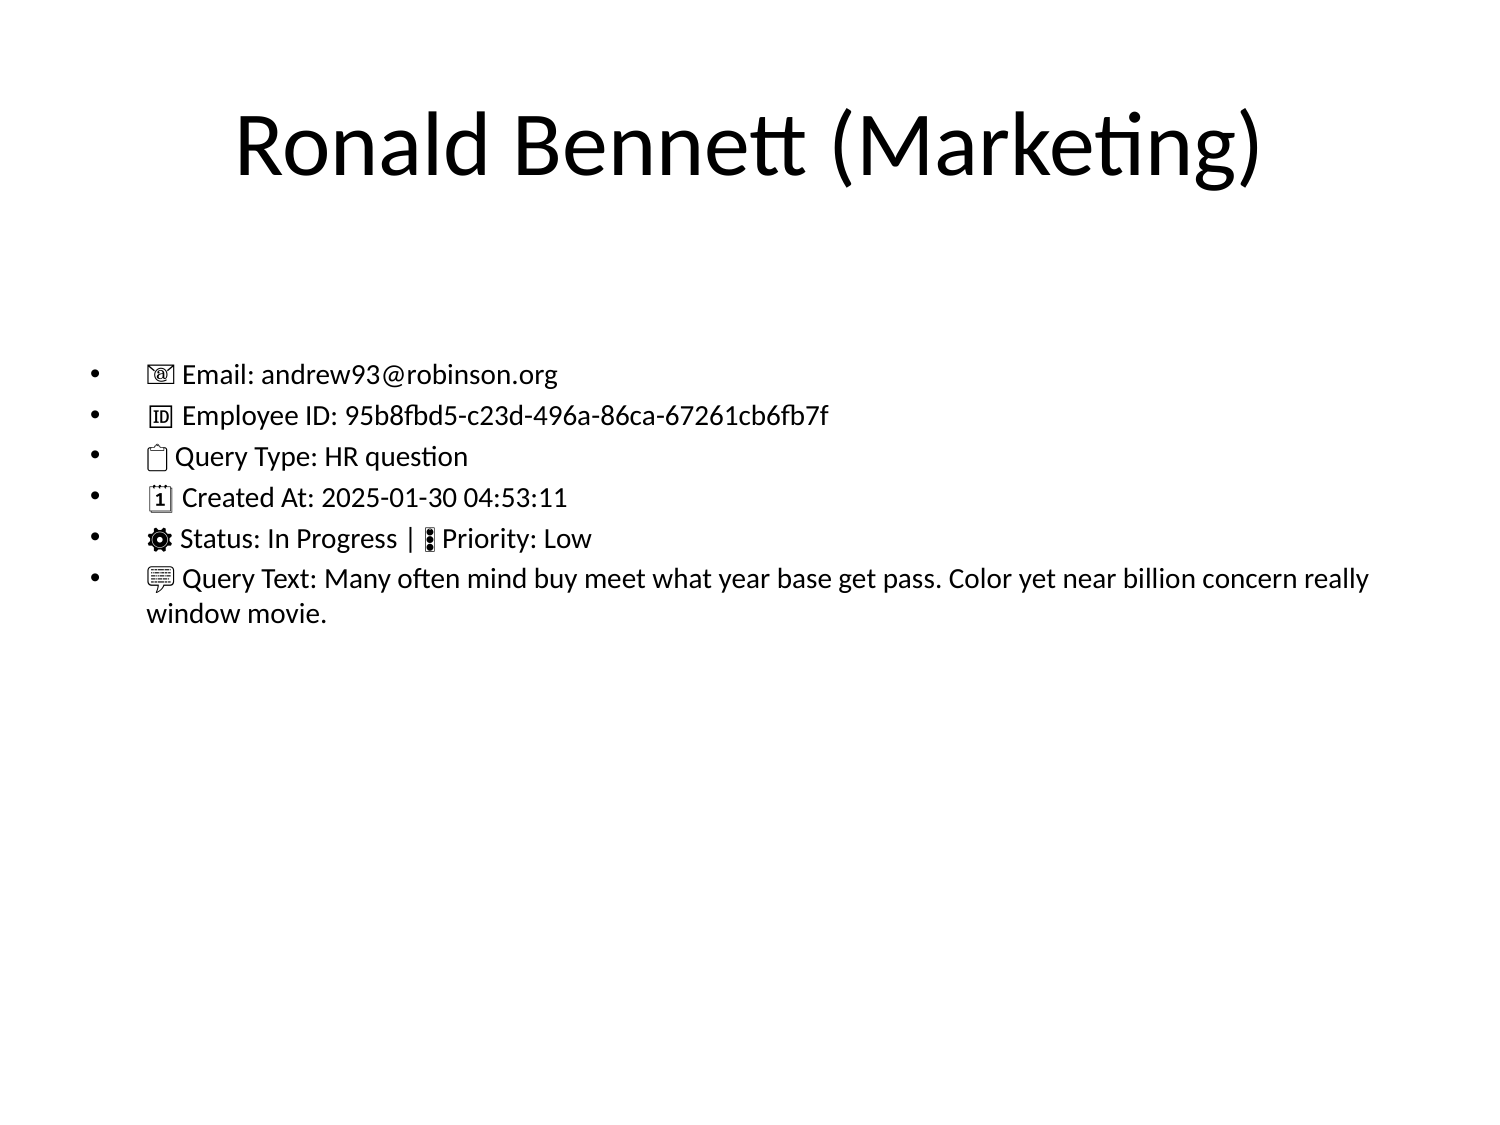

# Ronald Bennett (Marketing)

📧 Email: andrew93@robinson.org
🆔 Employee ID: 95b8fbd5-c23d-496a-86ca-67261cb6fb7f
📋 Query Type: HR question
🗓 Created At: 2025-01-30 04:53:11
⚙ Status: In Progress | 🚦 Priority: Low
💬 Query Text: Many often mind buy meet what year base get pass. Color yet near billion concern really window movie.